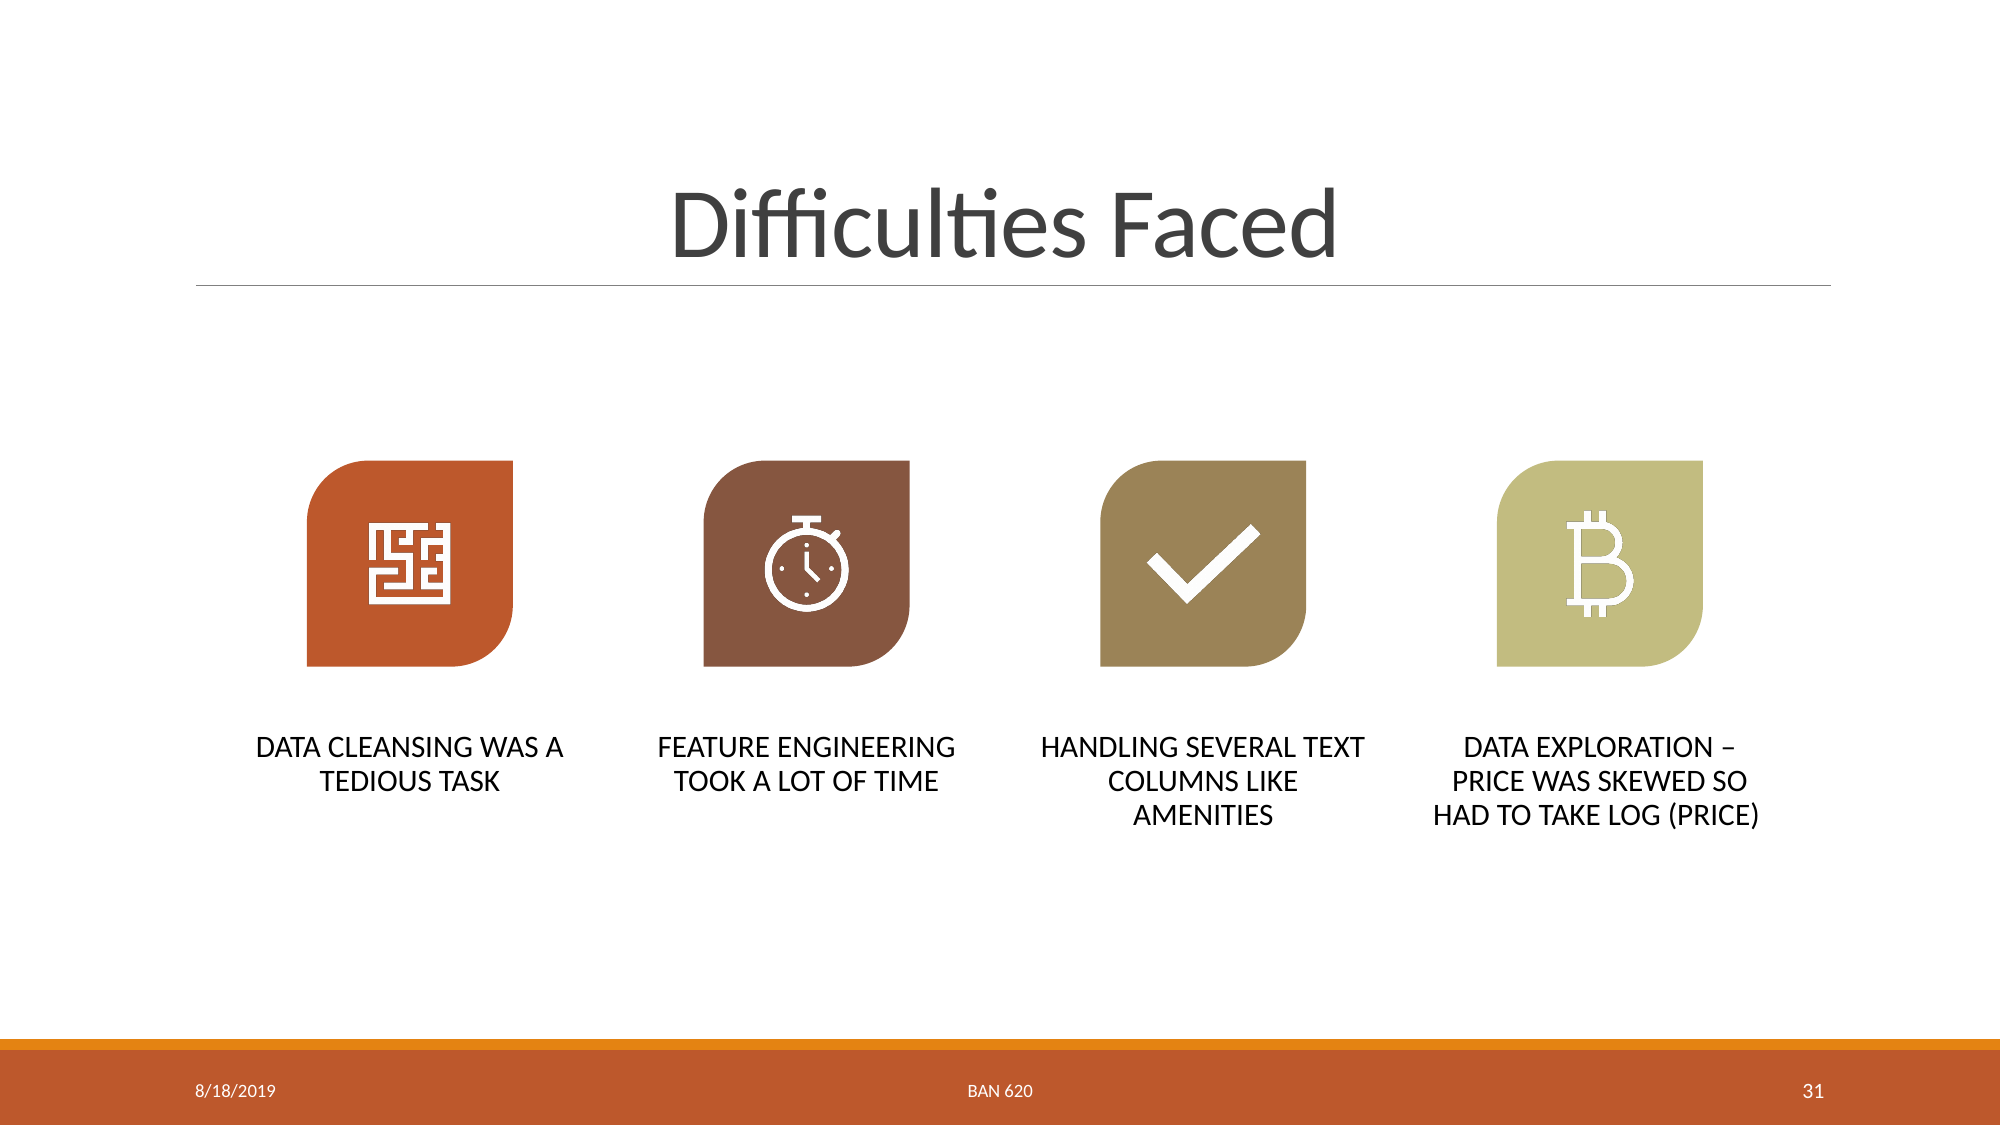

# Difficulties Faced
Data cleansing was a tedious task
Feature engineering took a lot of time
Handling several text columns like amenities
Data exploration – price was skewed so had to take log (price)
8/18/2019
BAN 620
31